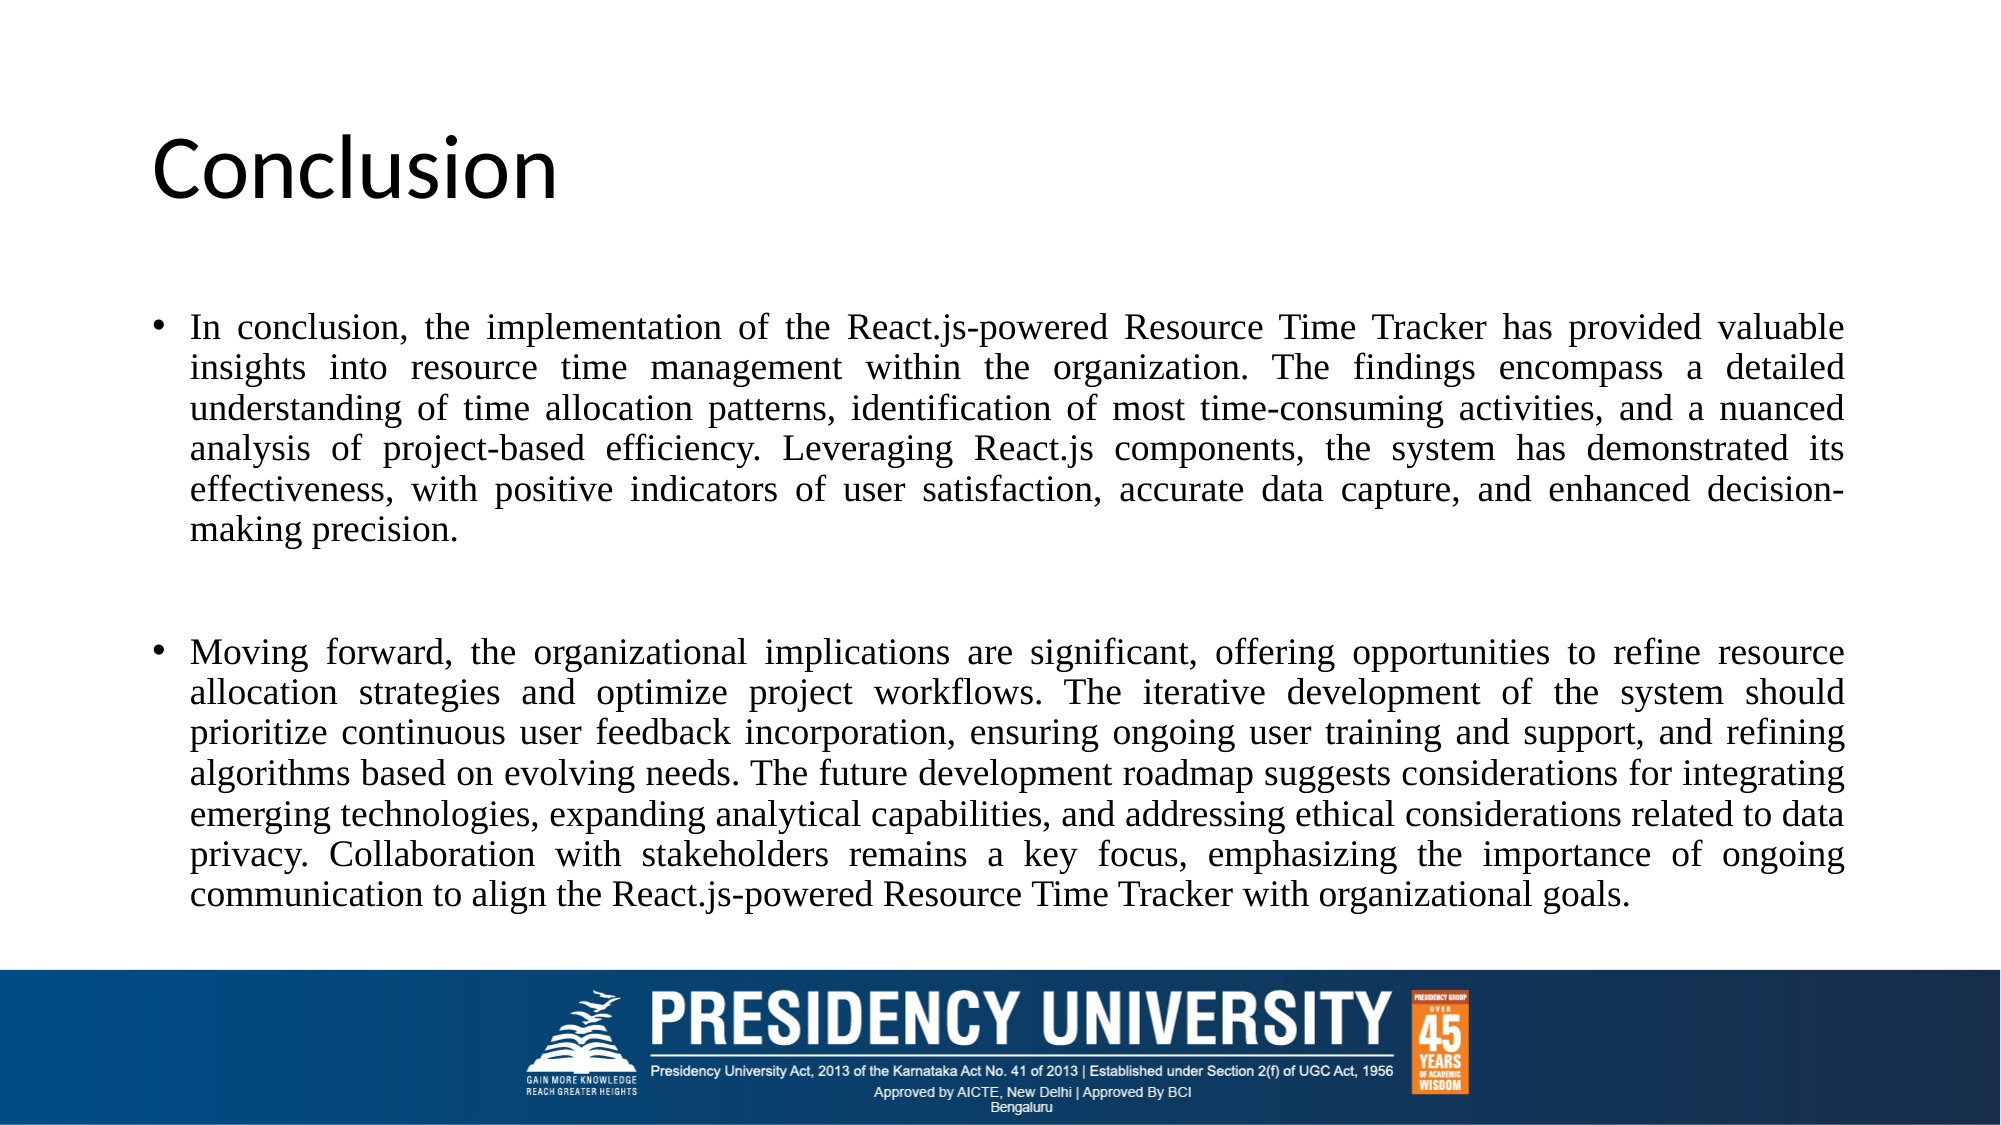

# Conclusion
In conclusion, the implementation of the React.js-powered Resource Time Tracker has provided valuable insights into resource time management within the organization. The findings encompass a detailed understanding of time allocation patterns, identification of most time-consuming activities, and a nuanced analysis of project-based efficiency. Leveraging React.js components, the system has demonstrated its effectiveness, with positive indicators of user satisfaction, accurate data capture, and enhanced decision-making precision.

Moving forward, the organizational implications are significant, offering opportunities to refine resource allocation strategies and optimize project workflows. The iterative development of the system should prioritize continuous user feedback incorporation, ensuring ongoing user training and support, and refining algorithms based on evolving needs. The future development roadmap suggests considerations for integrating emerging technologies, expanding analytical capabilities, and addressing ethical considerations related to data privacy. Collaboration with stakeholders remains a key focus, emphasizing the importance of ongoing communication to align the React.js-powered Resource Time Tracker with organizational goals.